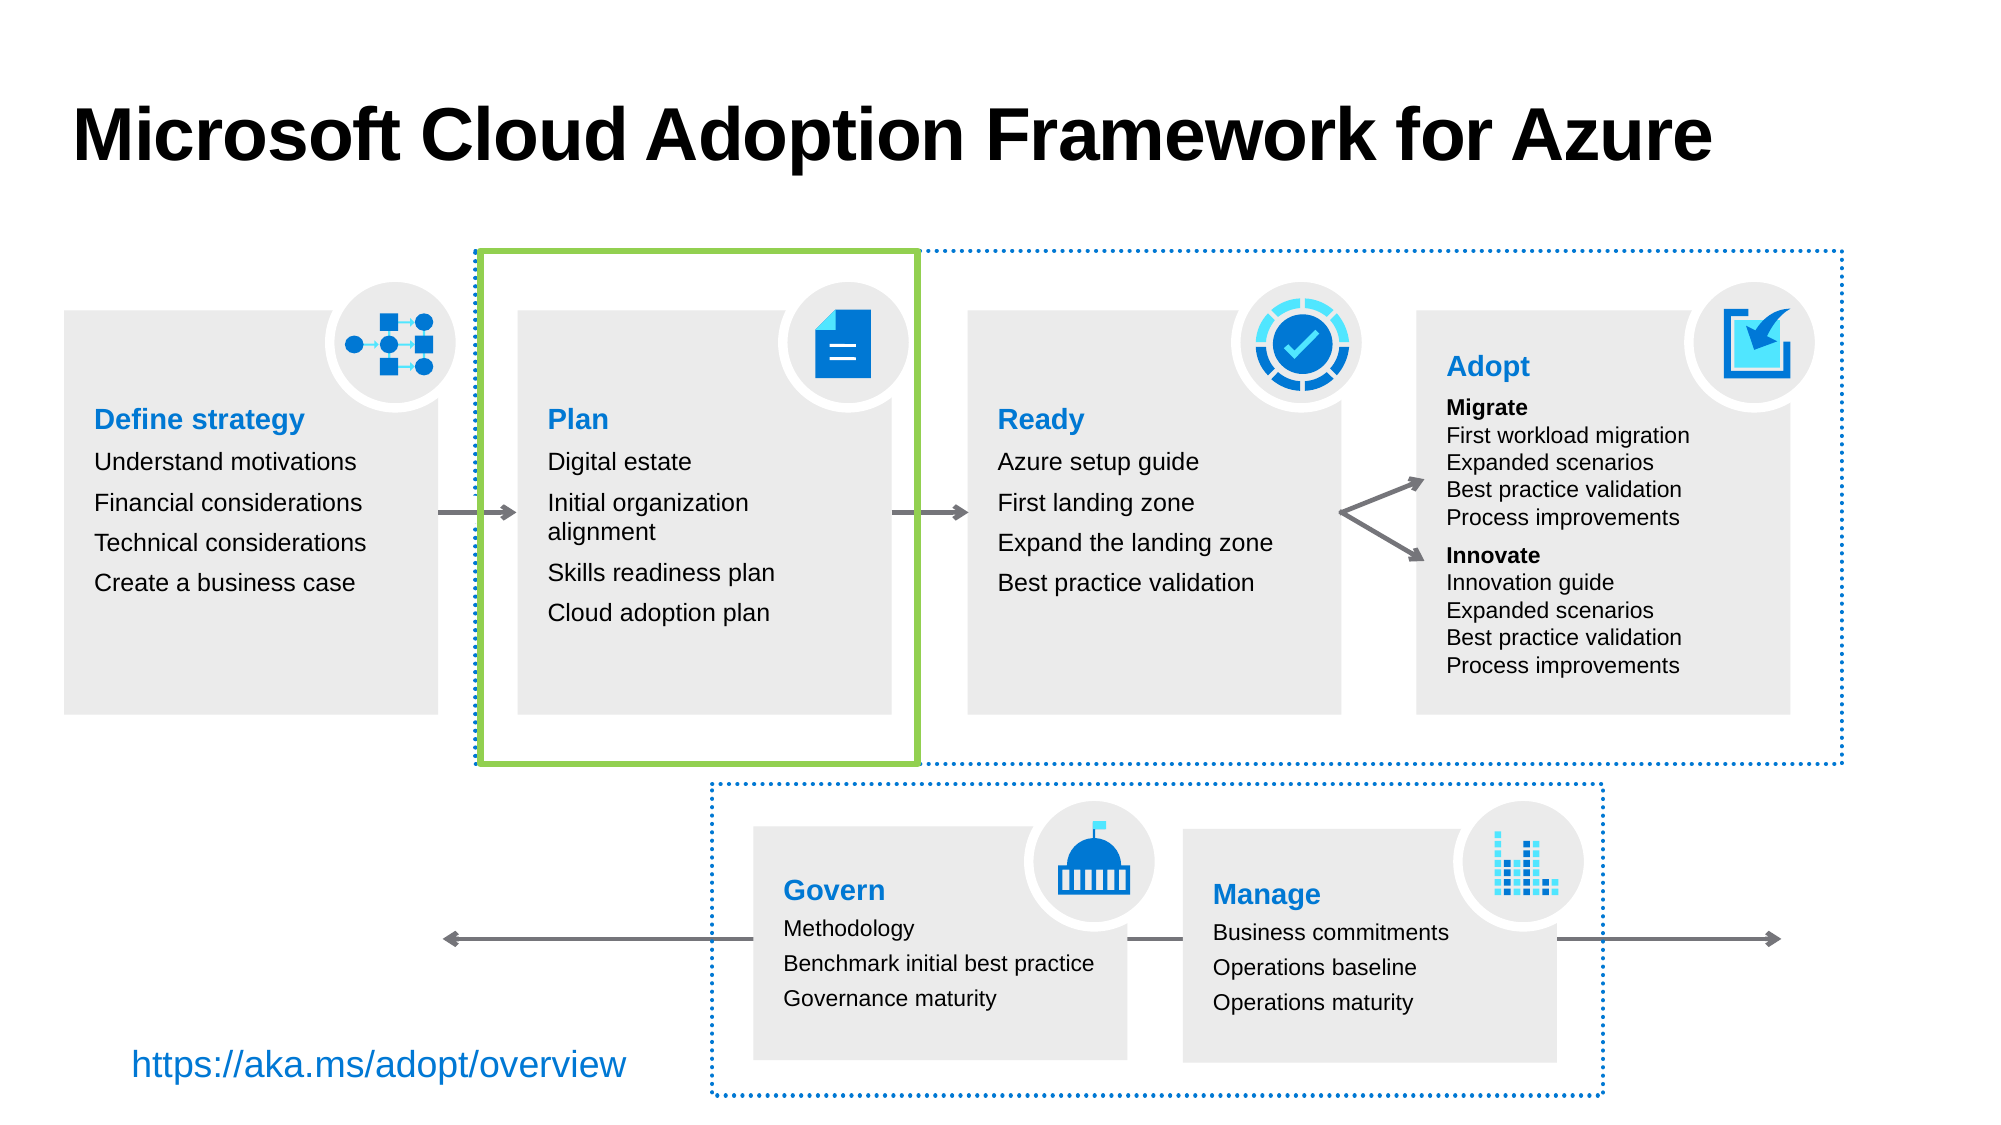

# Microsoft Cloud Adoption Framework for Azure

Define strategy
Understand motivations
Financial considerations
Technical considerations
Create a business case
Plan
Digital estate
Initial organization alignment
Skills readiness plan
Cloud adoption plan
Ready
Azure setup guide
First landing zone
Expand the landing zone
Best practice validation
Adopt
Migrate
First workload migration
Expanded scenarios
Best practice validation
Process improvements
Innovate
Innovation guide
Expanded scenarios
Best practice validation
Process improvements

Govern
Methodology
Benchmark initial best practice
Governance maturity
Manage
Business commitments
Operations baseline
Operations maturity

https://aka.ms/adopt/overview